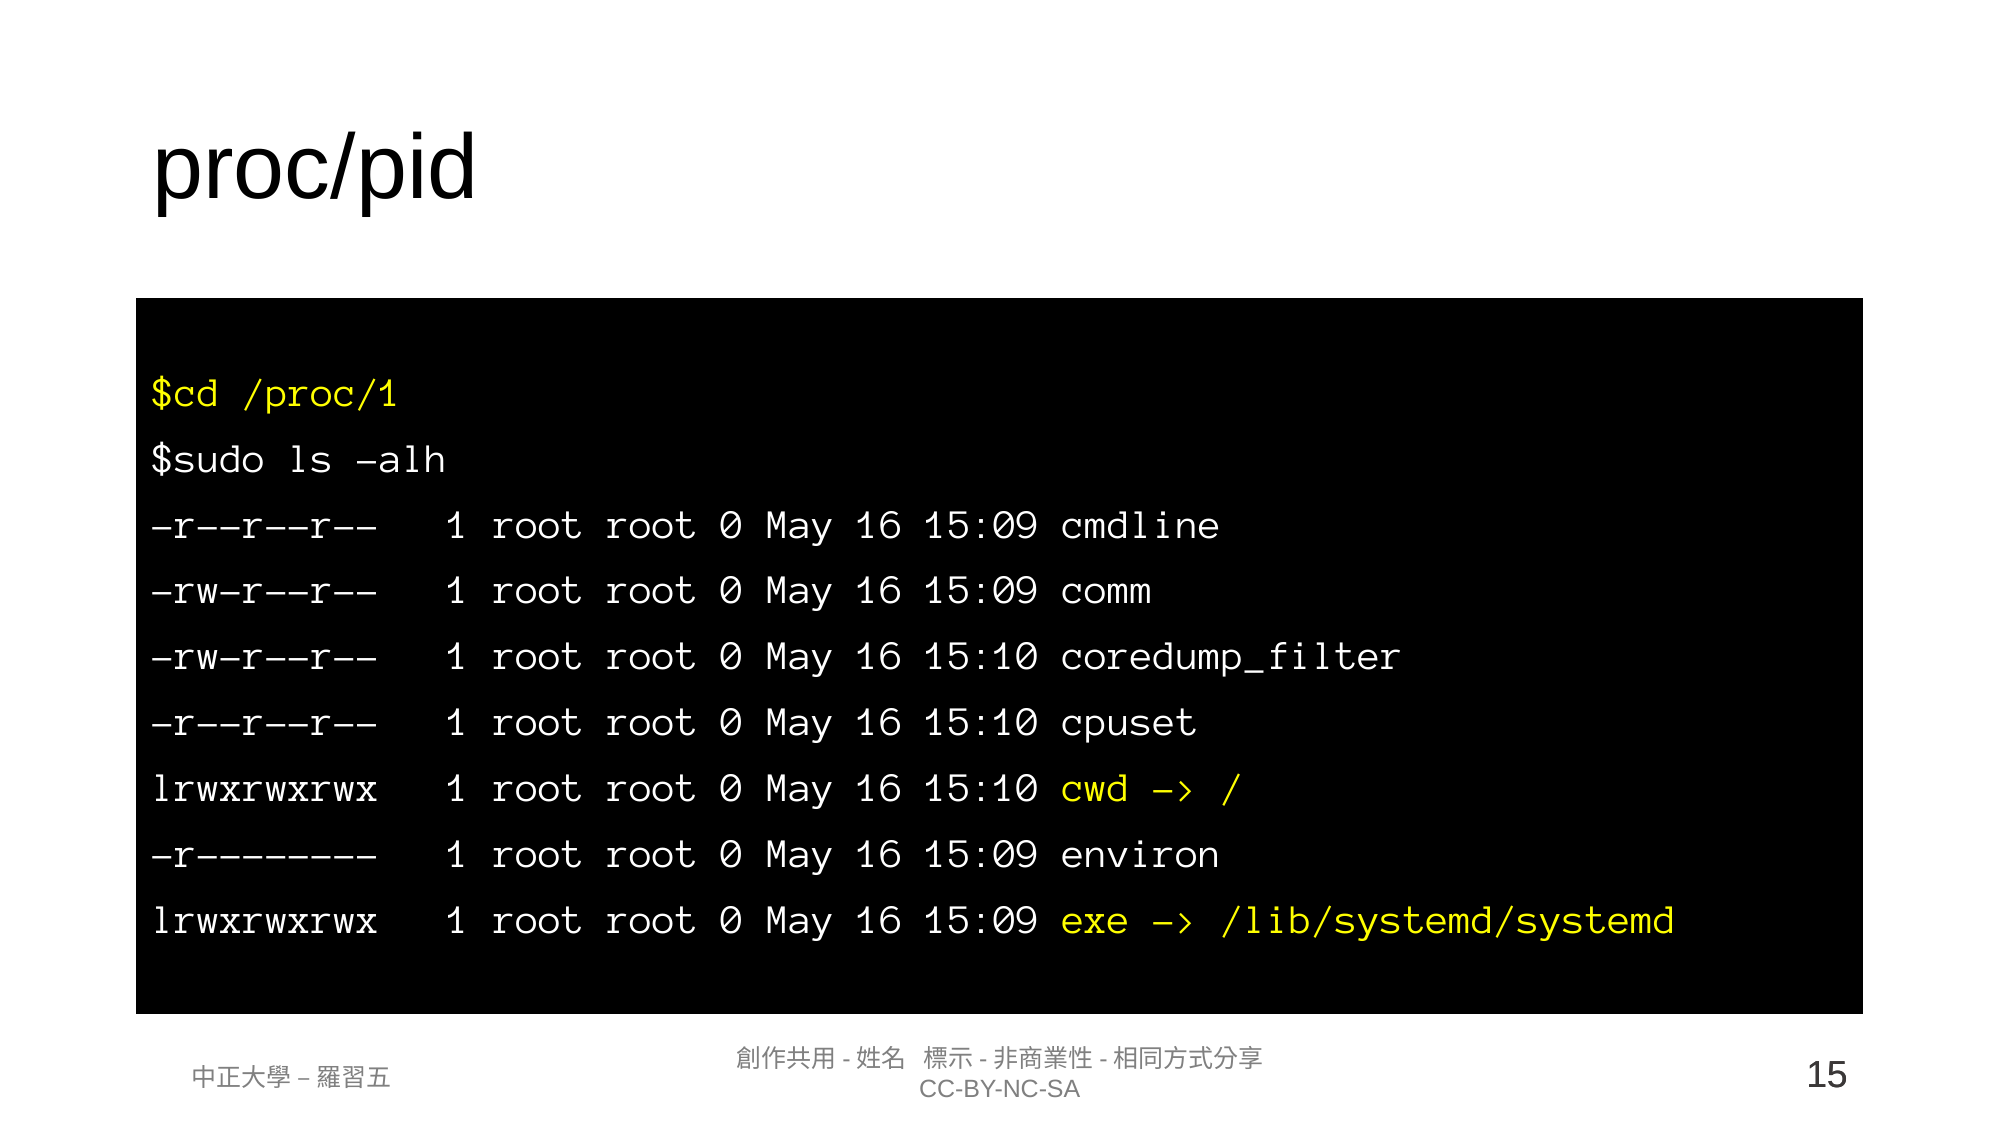

# proc/pid
$cd /proc/1
$sudo ls -alh
-r--r--r--   1 root root 0 May 16 15:09 cmdline
-rw-r--r--   1 root root 0 May 16 15:09 comm
-rw-r--r--   1 root root 0 May 16 15:10 coredump_filter
-r--r--r--   1 root root 0 May 16 15:10 cpuset
lrwxrwxrwx   1 root root 0 May 16 15:10 cwd -> /
-r--------   1 root root 0 May 16 15:09 environ
lrwxrwxrwx   1 root root 0 May 16 15:09 exe -> /lib/systemd/systemd